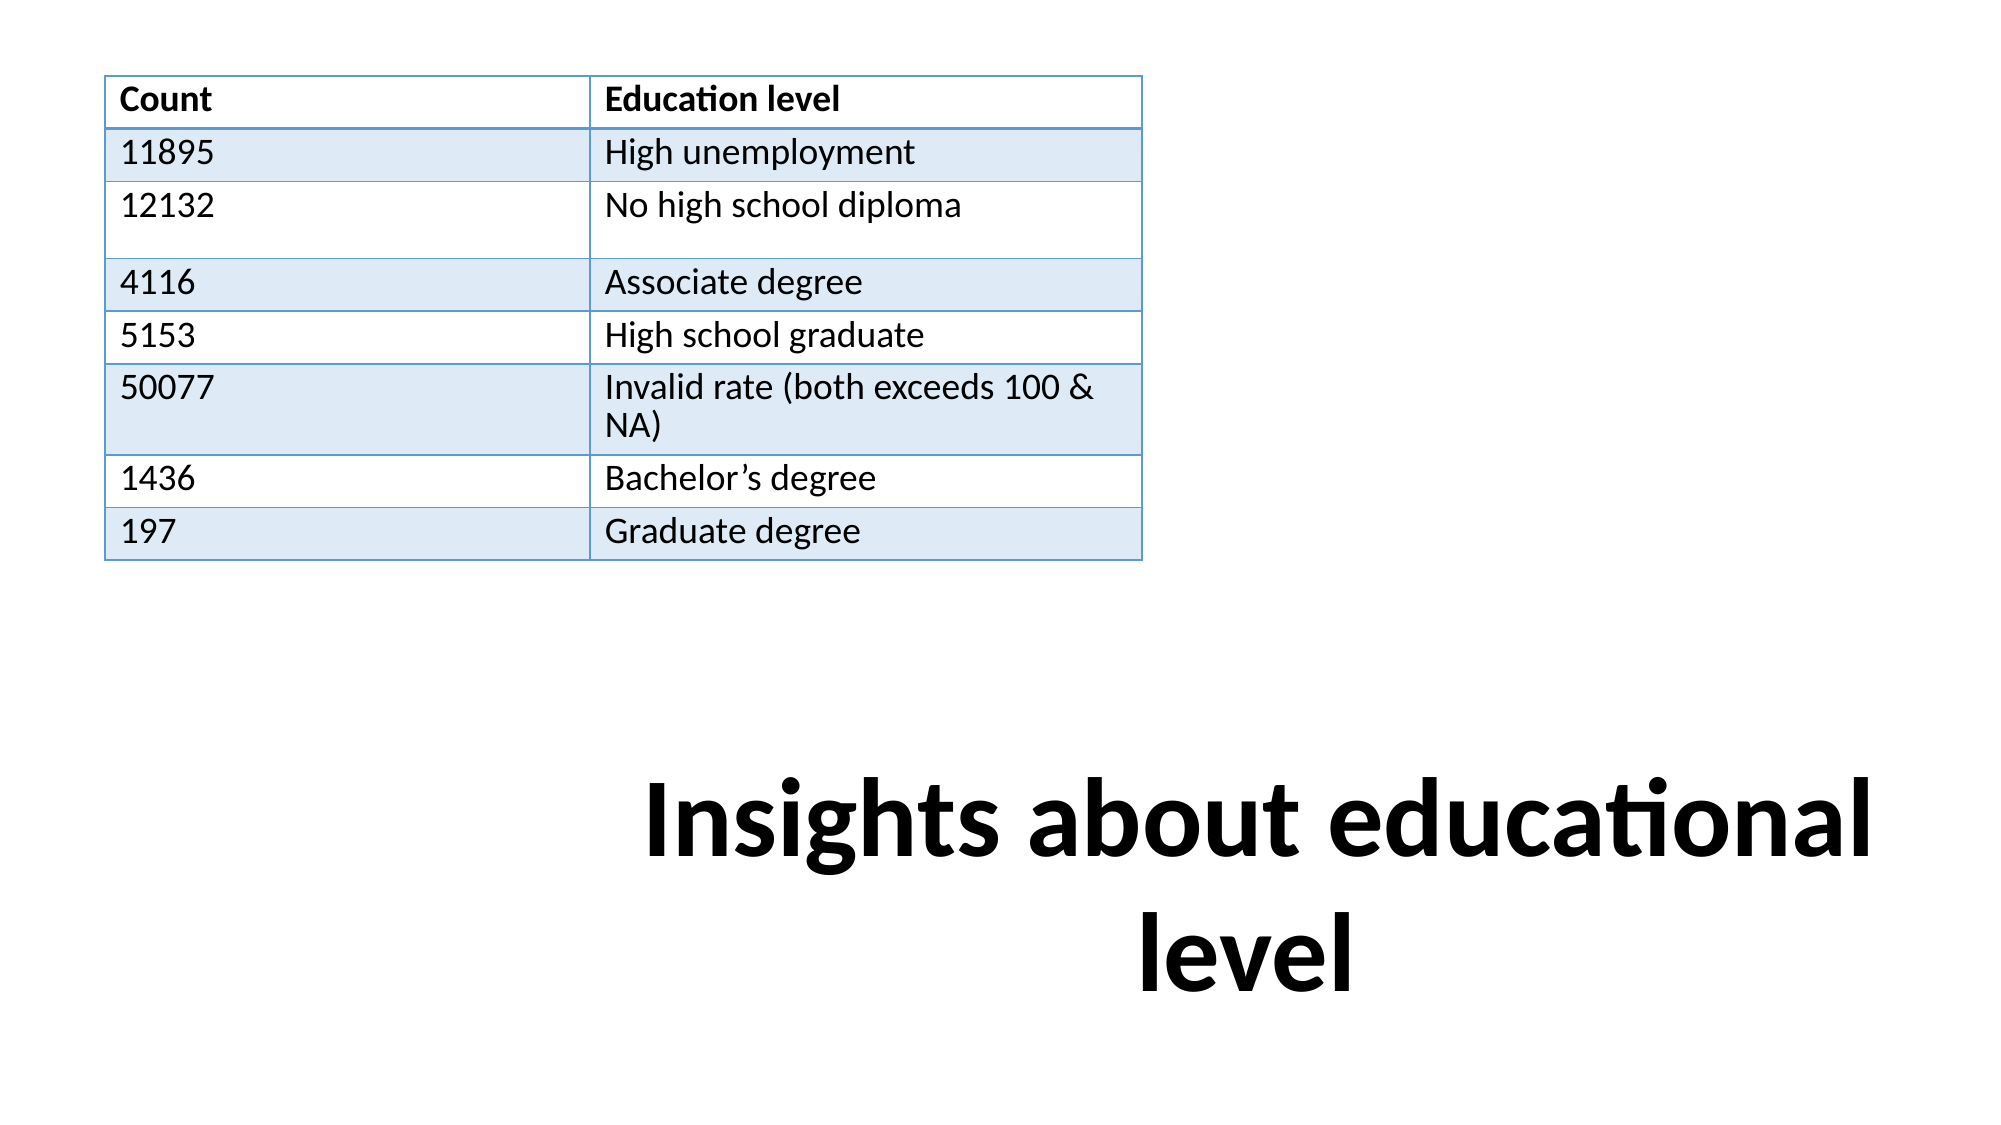

| Count | Education level |
| --- | --- |
| 11895 | High unemployment |
| 12132 | No high school diploma |
| 4116 | Associate degree |
| 5153 | High school graduate |
| 50077 | Invalid rate (both exceeds 100 & NA) |
| 1436 | Bachelor’s degree |
| 197 | Graduate degree |
Insights about educational level